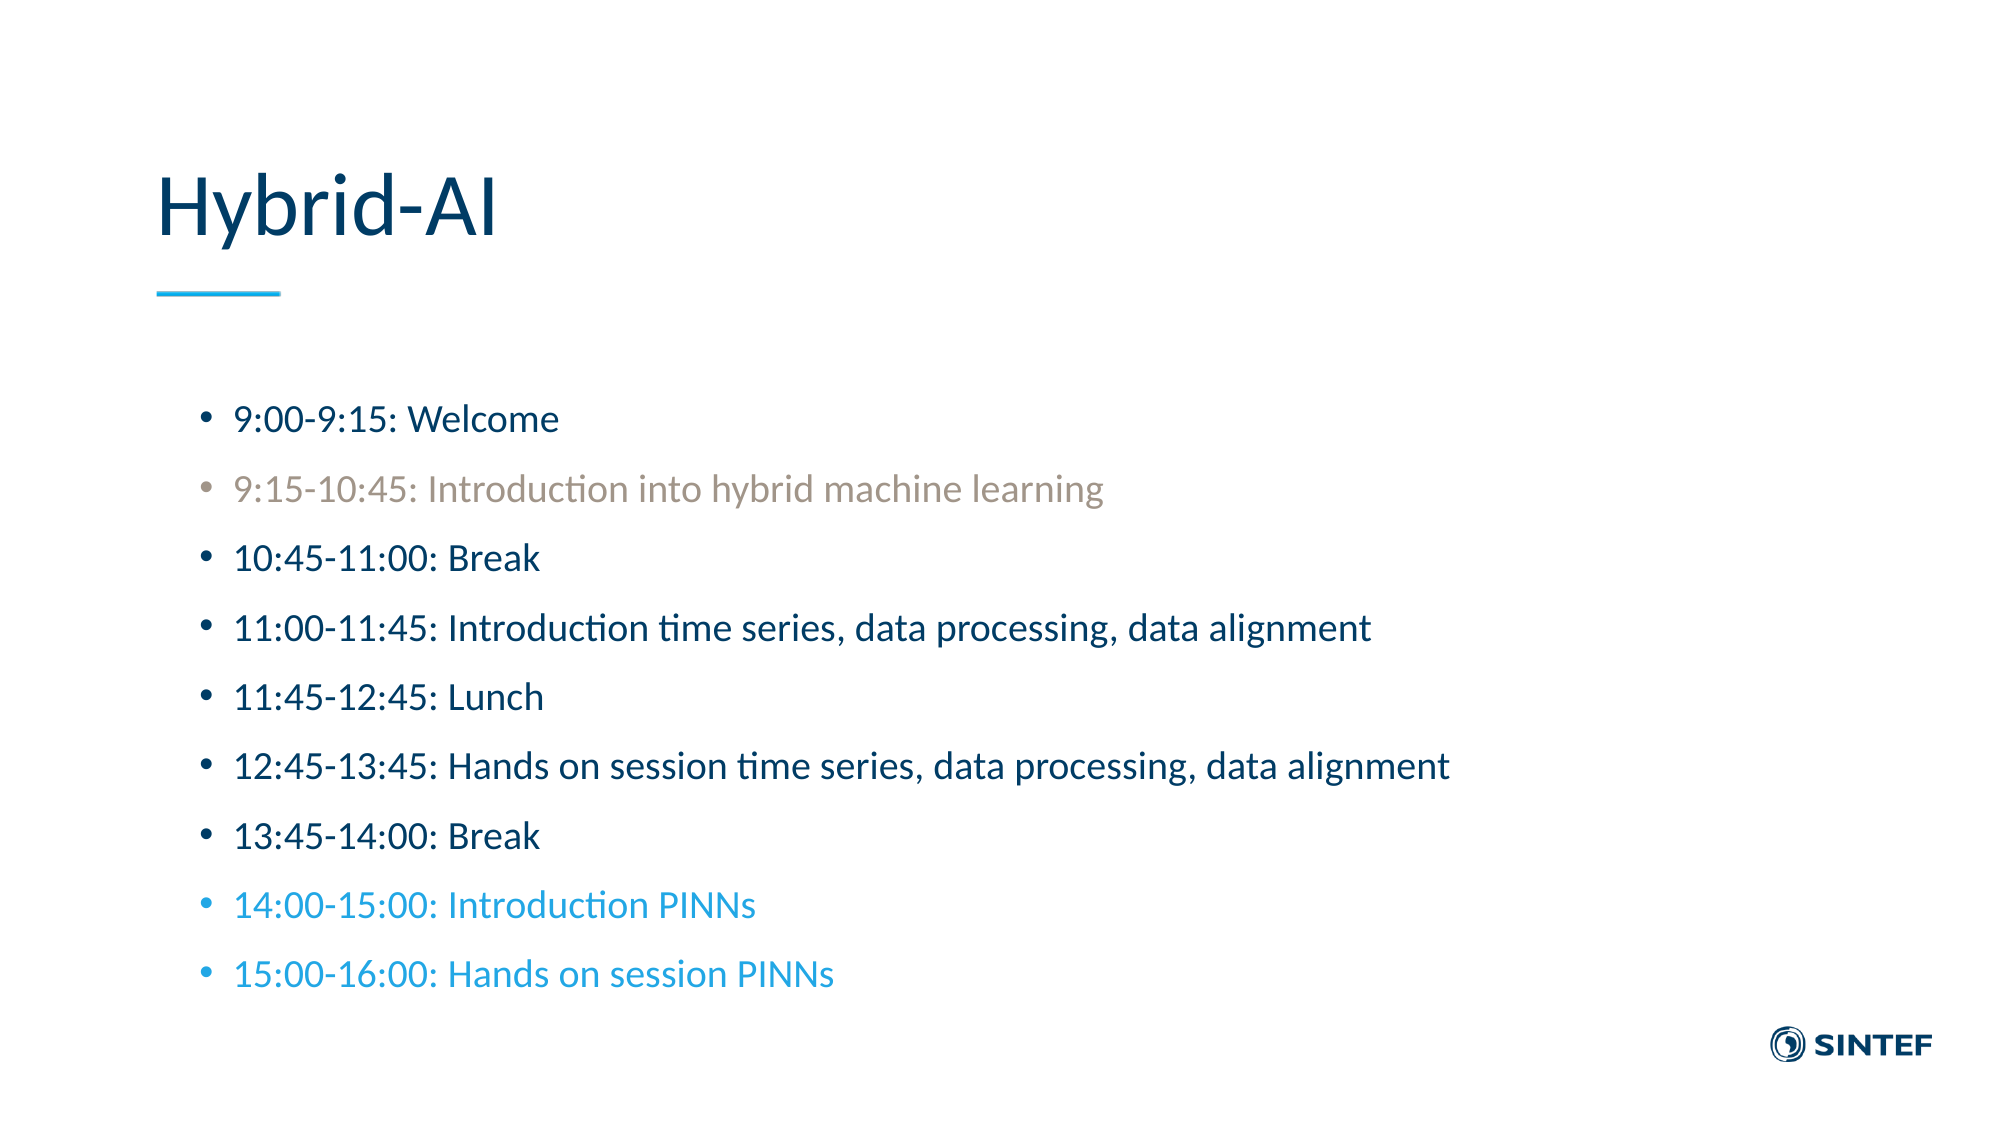

# Hybrid-AI
9:00-9:15: Welcome
9:15-10:45: Introduction into hybrid machine learning
10:45-11:00: Break
11:00-11:45: Introduction time series, data processing, data alignment
11:45-12:45: Lunch
12:45-13:45: Hands on session time series, data processing, data alignment
13:45-14:00: Break
14:00-15:00: Introduction PINNs
15:00-16:00: Hands on session PINNs